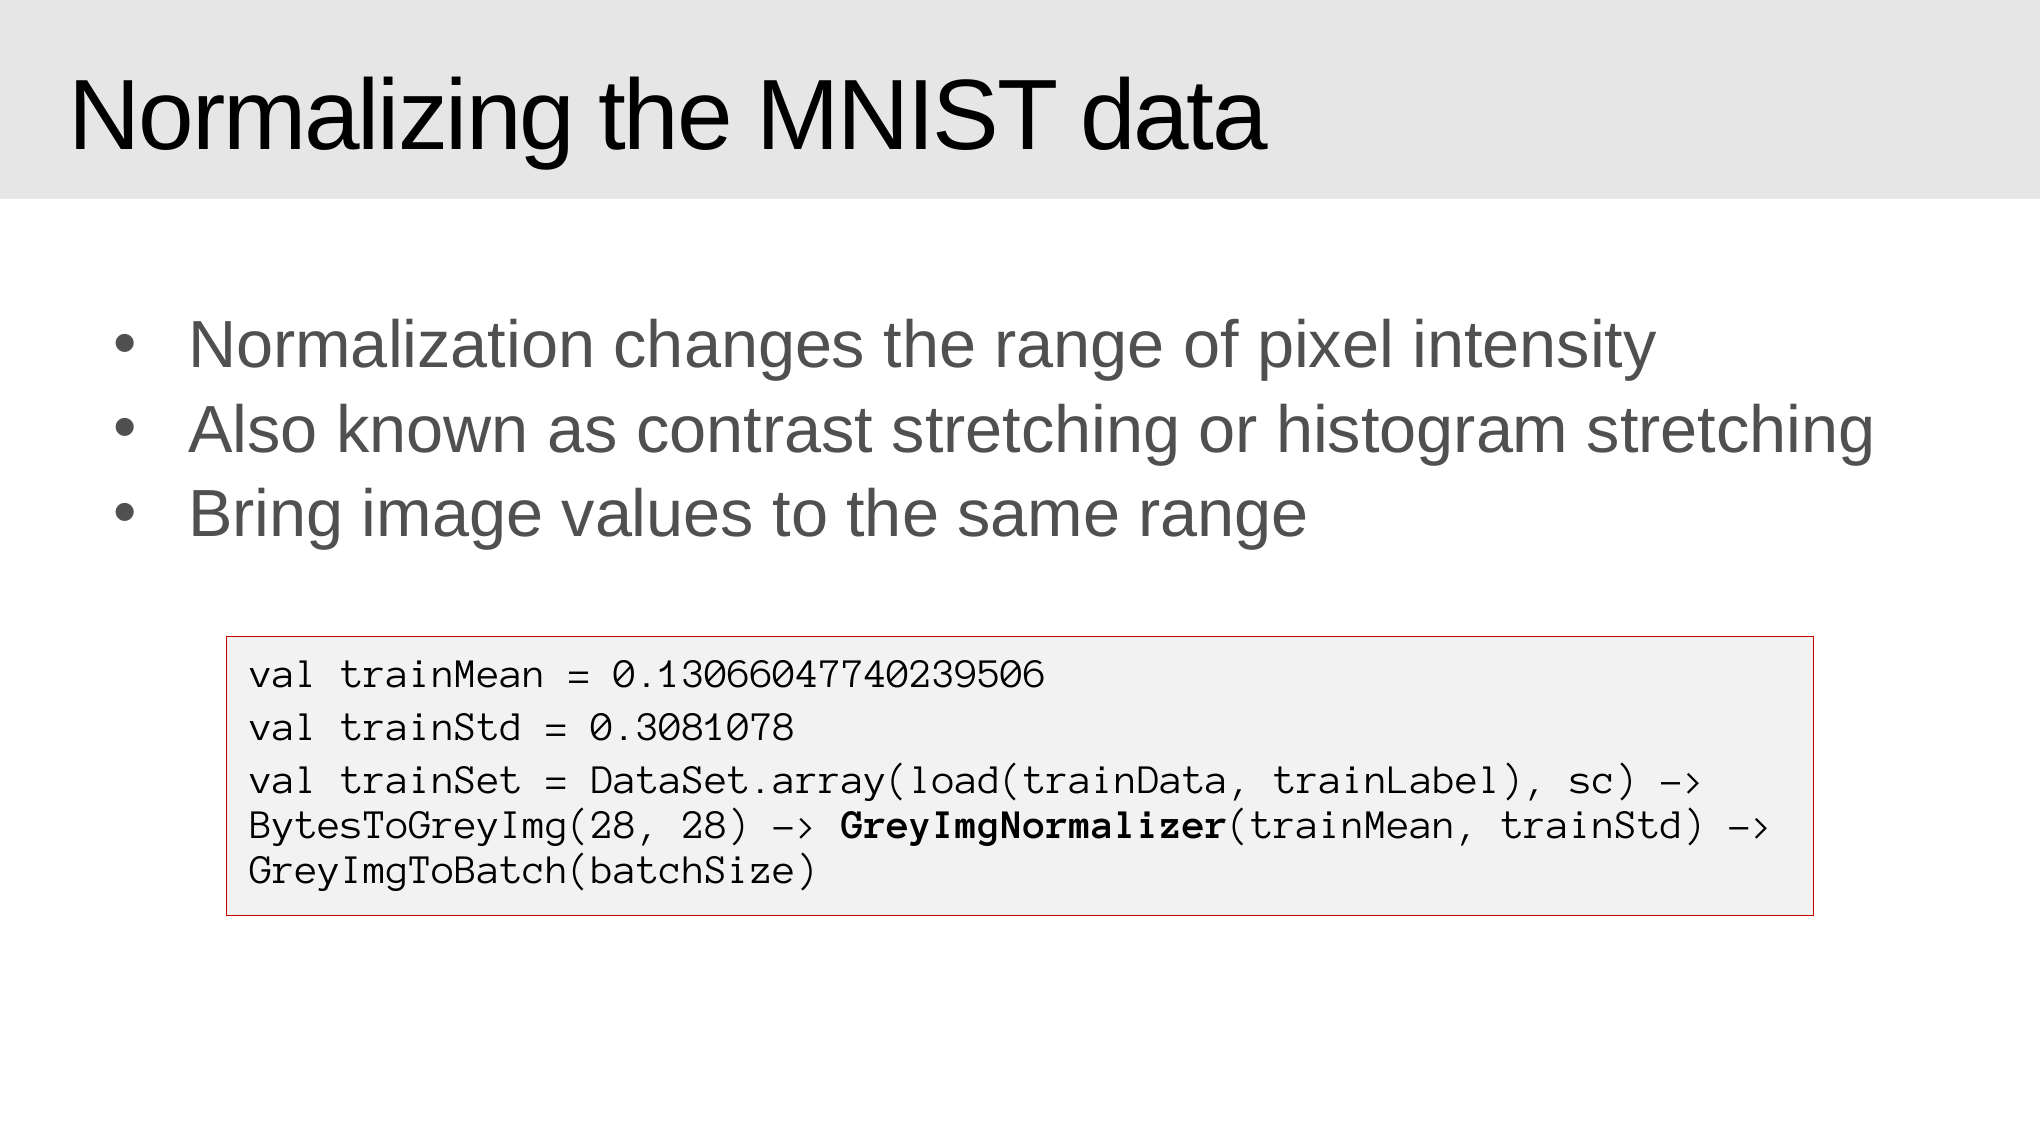

# Normalizing the MNIST data
Normalization changes the range of pixel intensity
Also known as contrast stretching or histogram stretching
Bring image values to the same range
val trainMean = 0.13066047740239506
val trainStd = 0.3081078
val trainSet = DataSet.array(load(trainData, trainLabel), sc) -> BytesToGreyImg(28, 28) -> GreyImgNormalizer(trainMean, trainStd) -> GreyImgToBatch(batchSize)